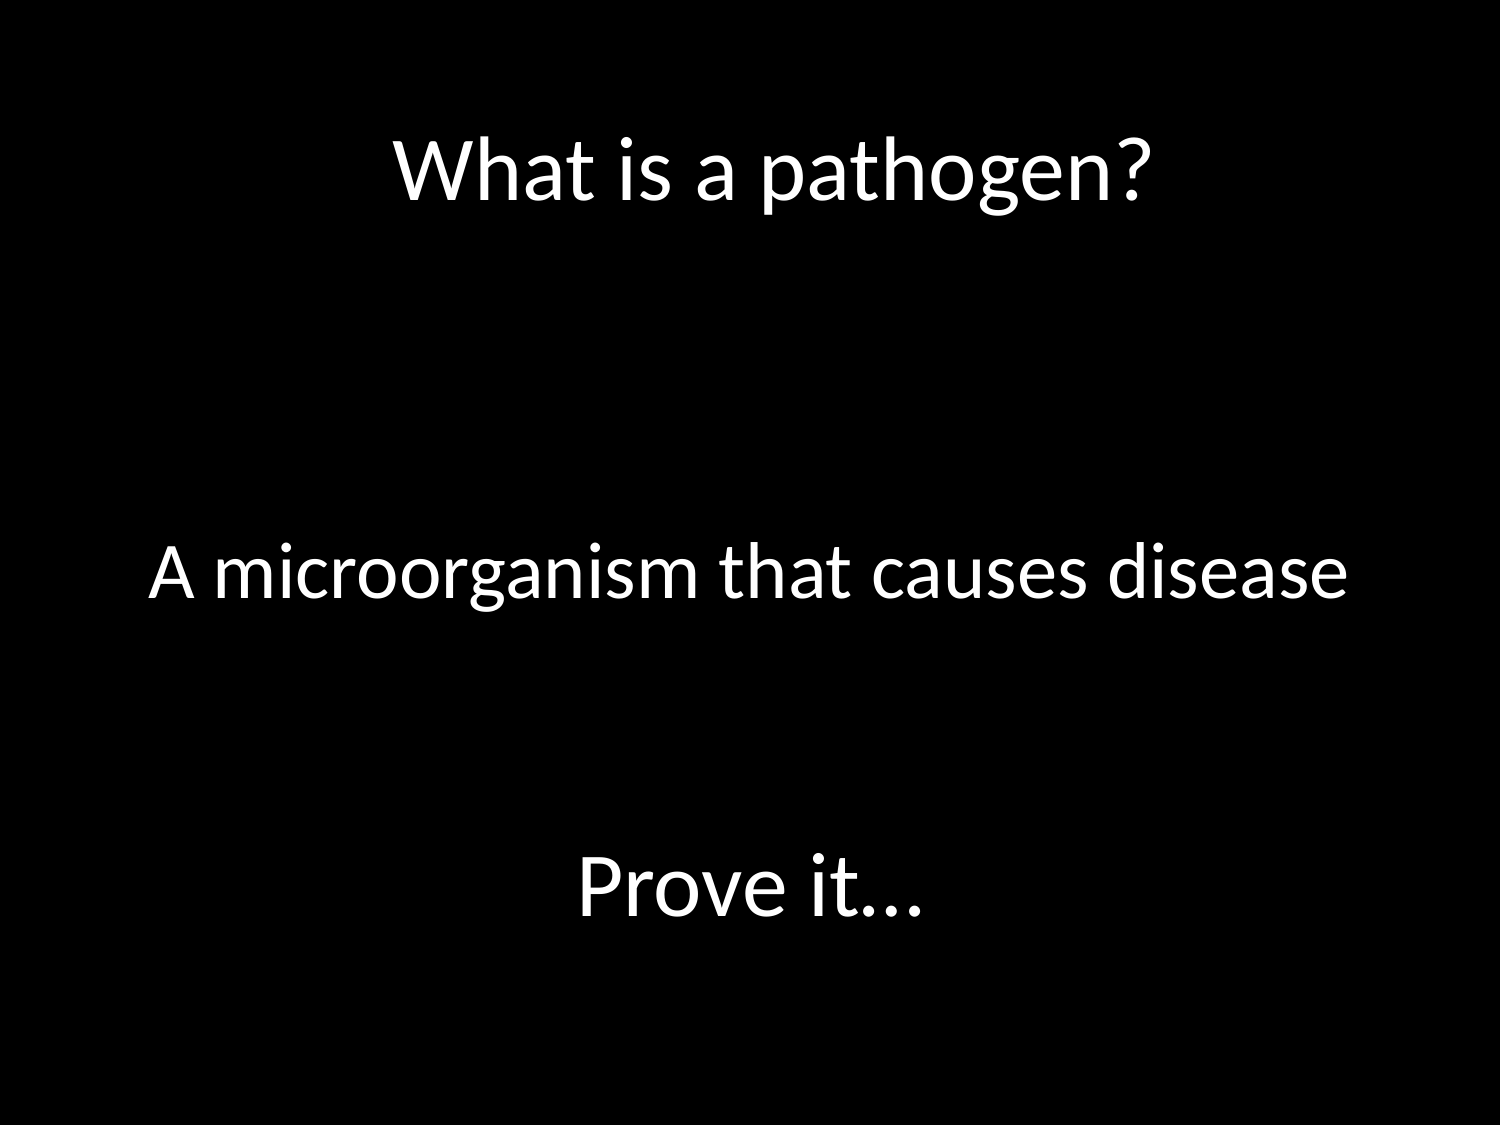

What is a pathogen?
A microorganism that causes disease
# Prove it…